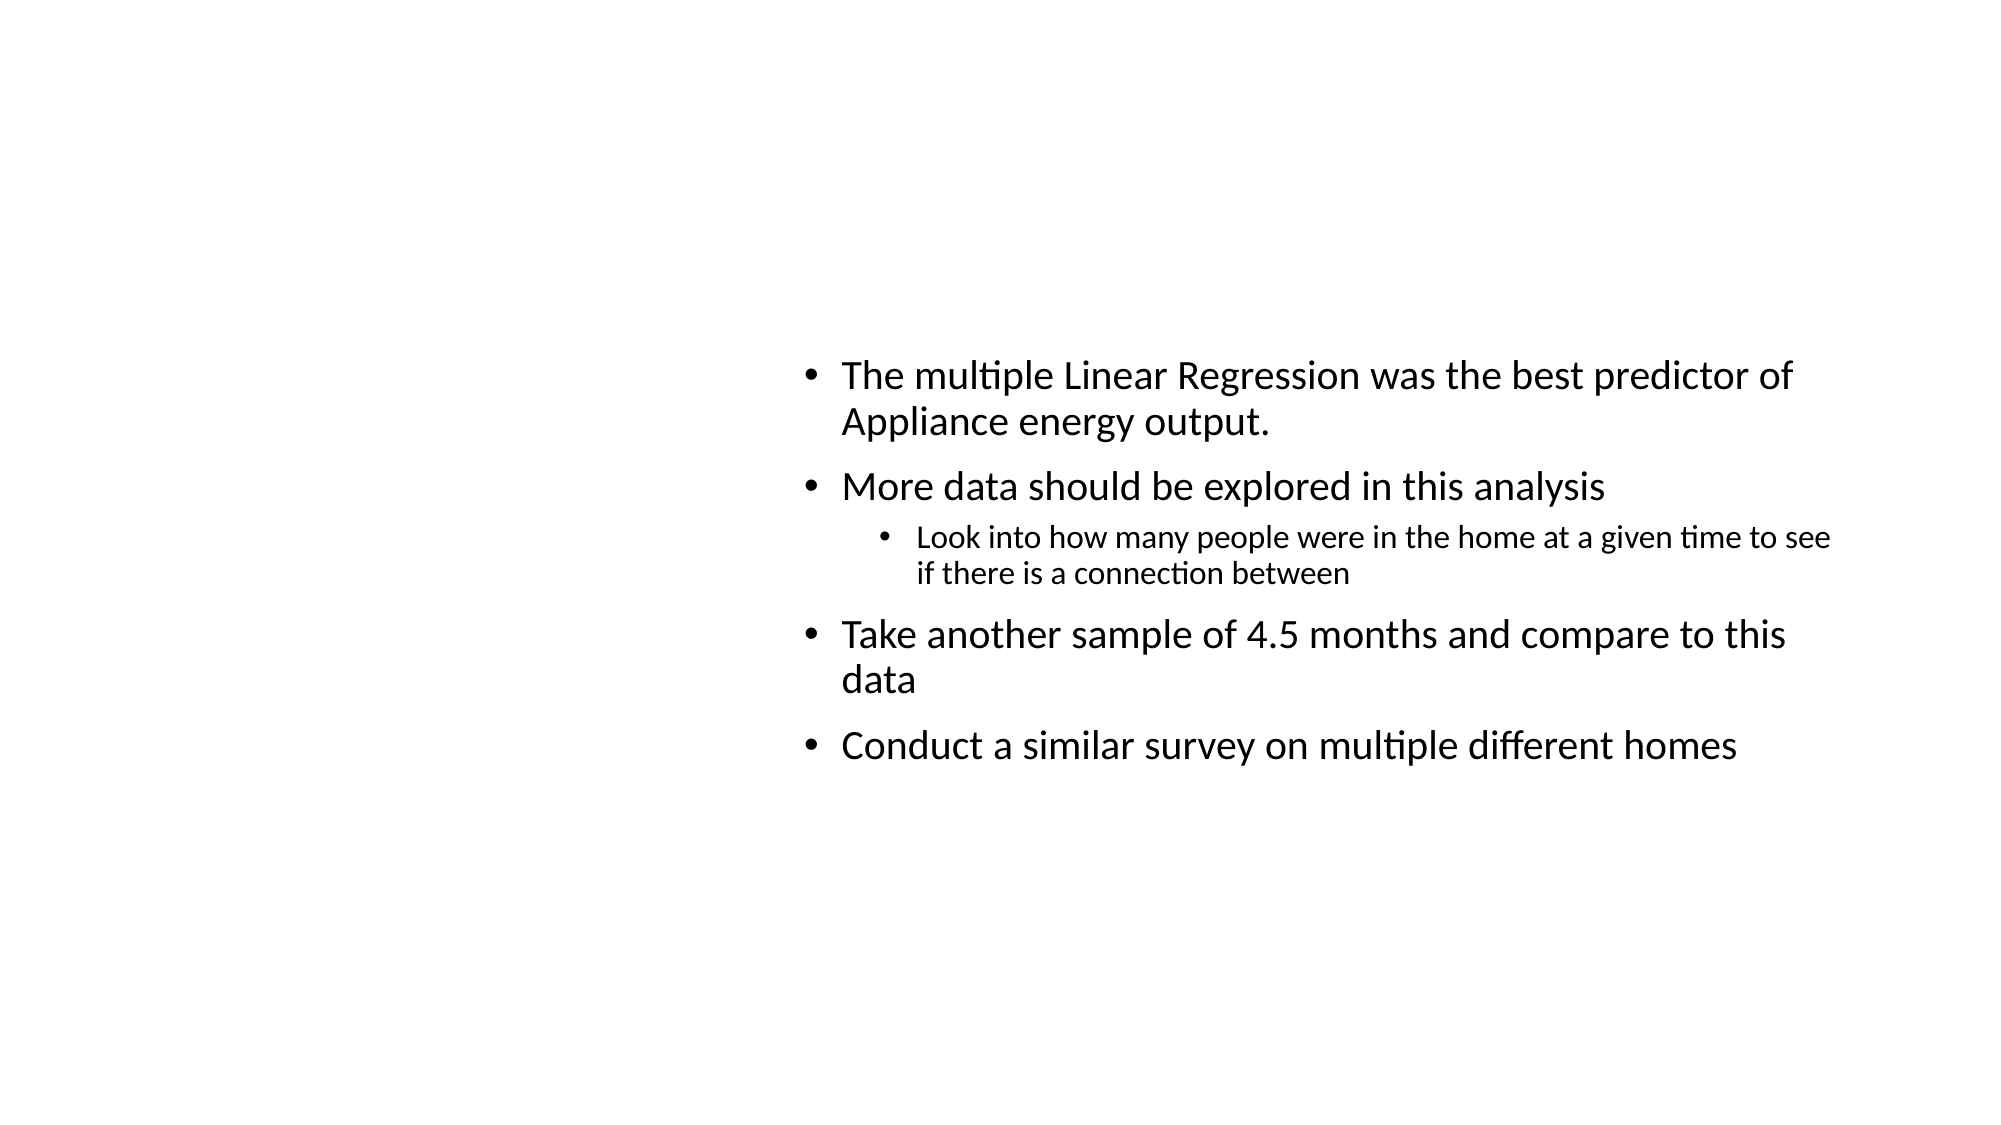

# Take away and further research
The multiple Linear Regression was the best predictor of Appliance energy output.
More data should be explored in this analysis
Look into how many people were in the home at a given time to see if there is a connection between
Take another sample of 4.5 months and compare to this data
Conduct a similar survey on multiple different homes